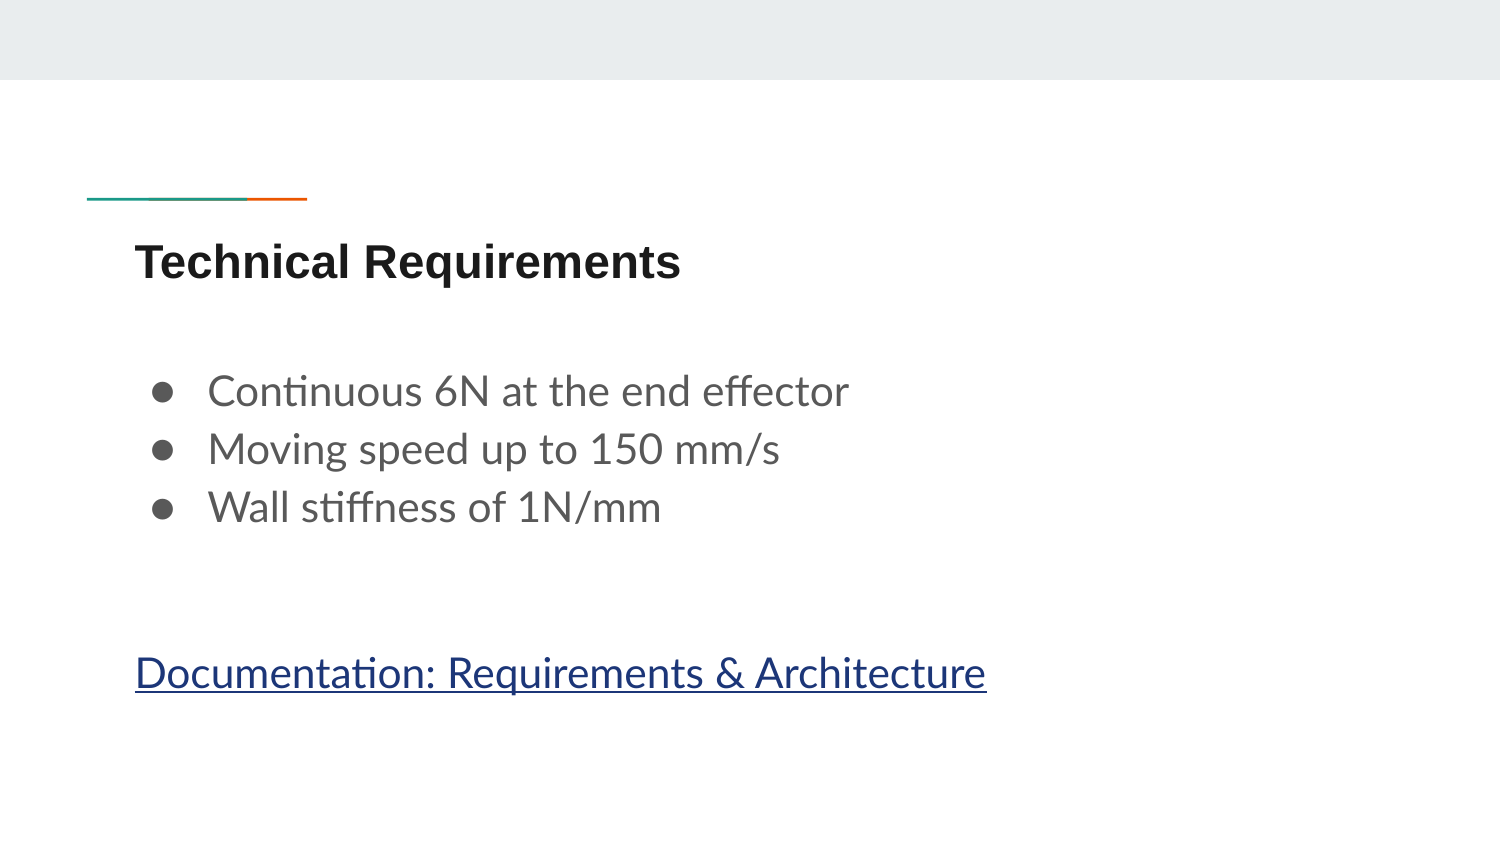

# Technical Requirements
Continuous 6N at the end effector
Moving speed up to 150 mm/s
Wall stiffness of 1N/mm

Documentation: Requirements & Architecture